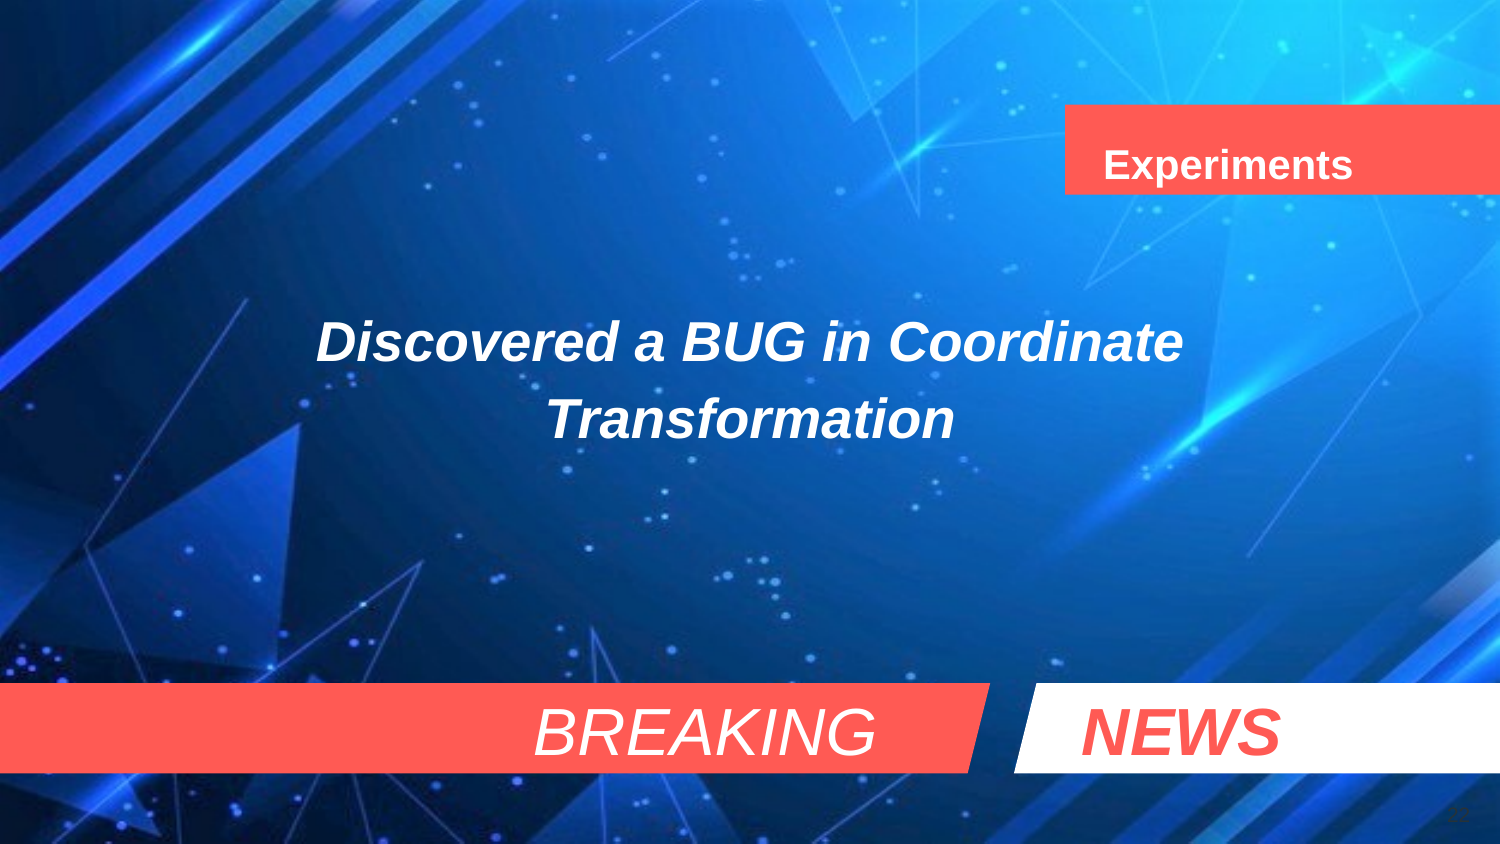

Experiments
Discovered a BUG in Coordinate Transformation
BREAKING
NEWS
22